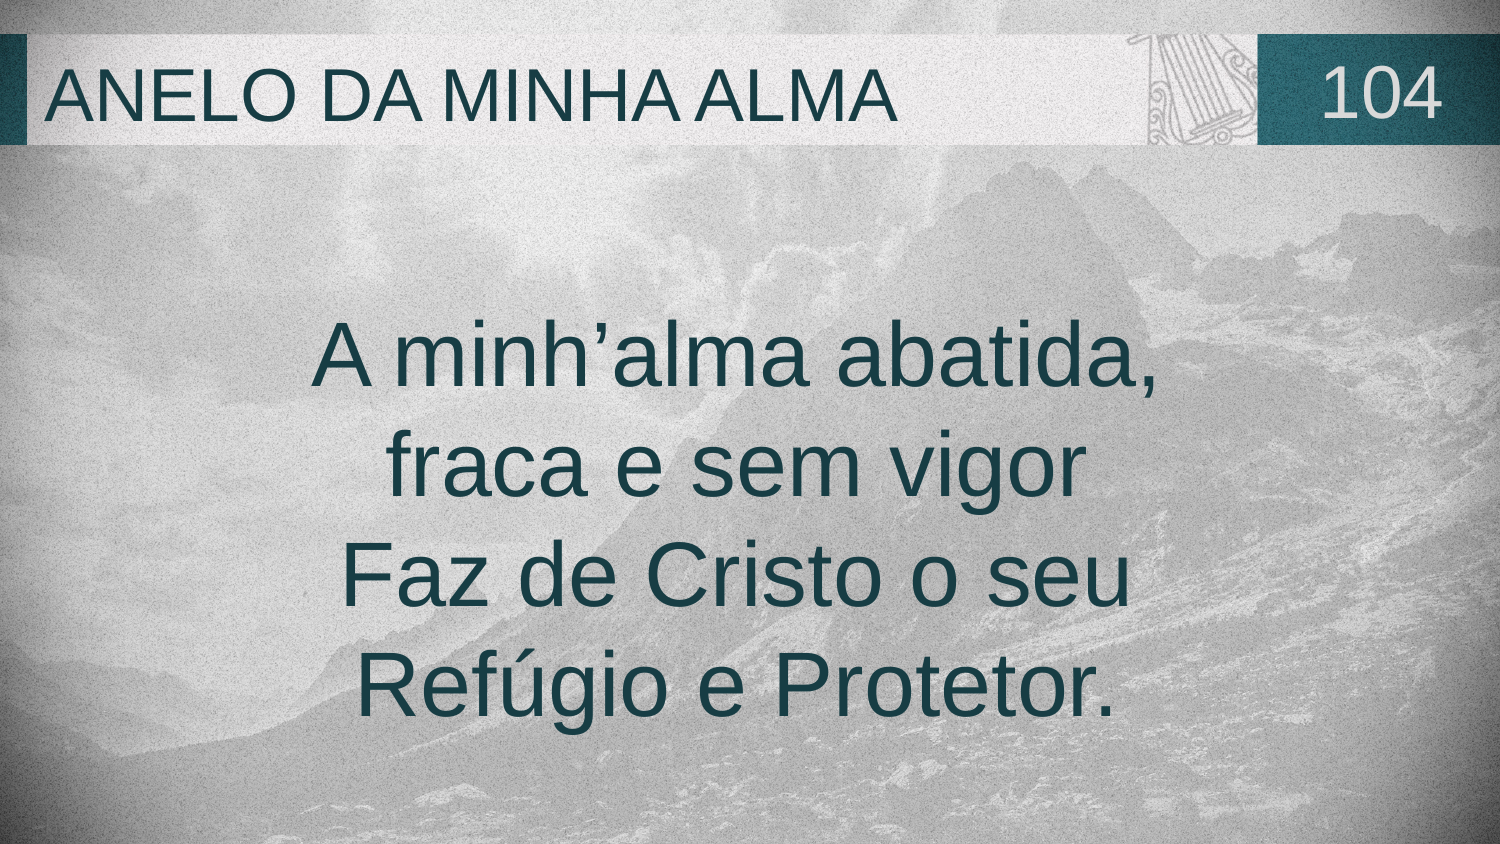

# ANELO DA MINHA ALMA
104
A minh’alma abatida,
fraca e sem vigor
Faz de Cristo o seu
Refúgio e Protetor.